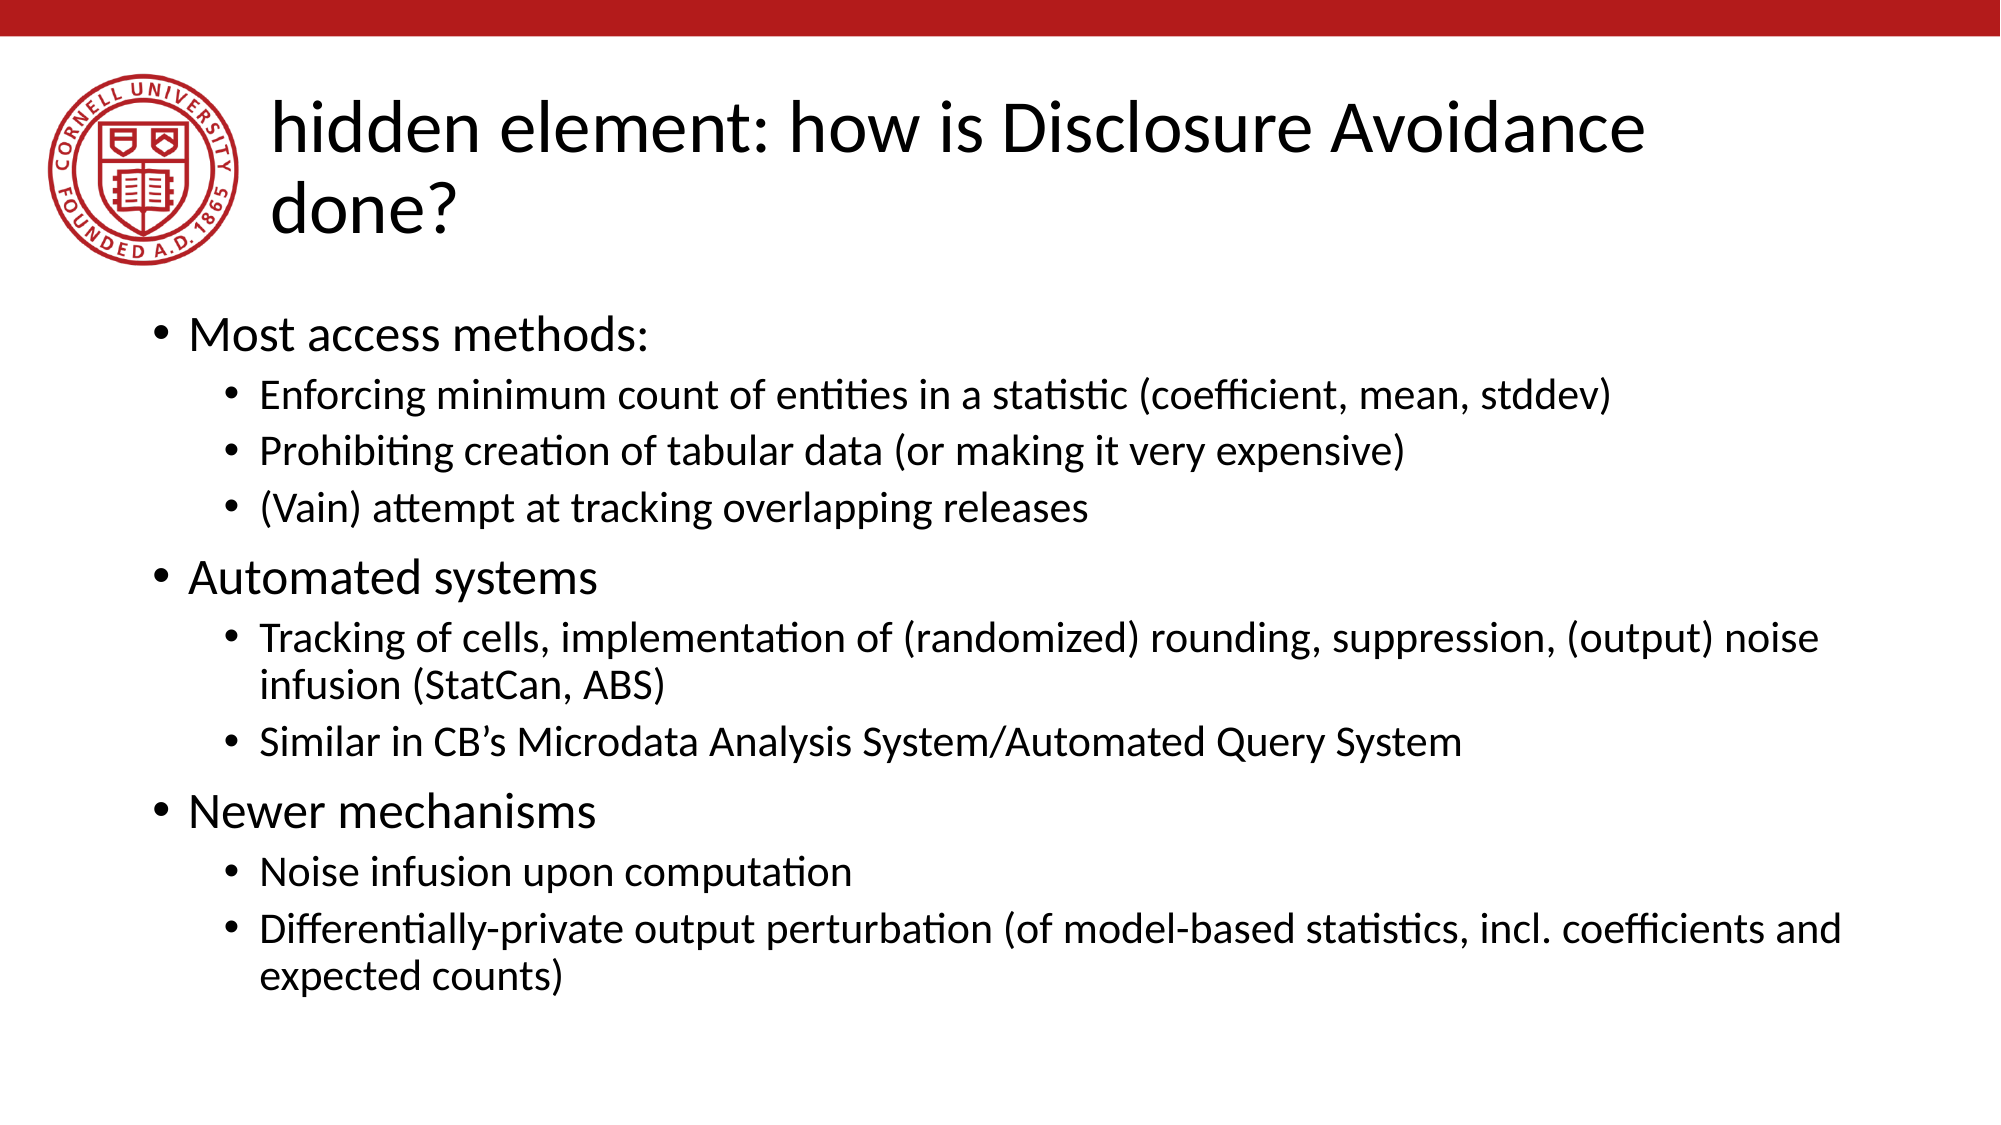

# hidden element: how is Disclosure Avoidance done?
Most access methods:
Enforcing minimum count of entities in a statistic (coefficient, mean, stddev)
Prohibiting creation of tabular data (or making it very expensive)
(Vain) attempt at tracking overlapping releases
Automated systems
Tracking of cells, implementation of (randomized) rounding, suppression, (output) noise infusion (StatCan, ABS)
Similar in CB’s Microdata Analysis System/Automated Query System
Newer mechanisms
Noise infusion upon computation
Differentially-private output perturbation (of model-based statistics, incl. coefficients and expected counts)